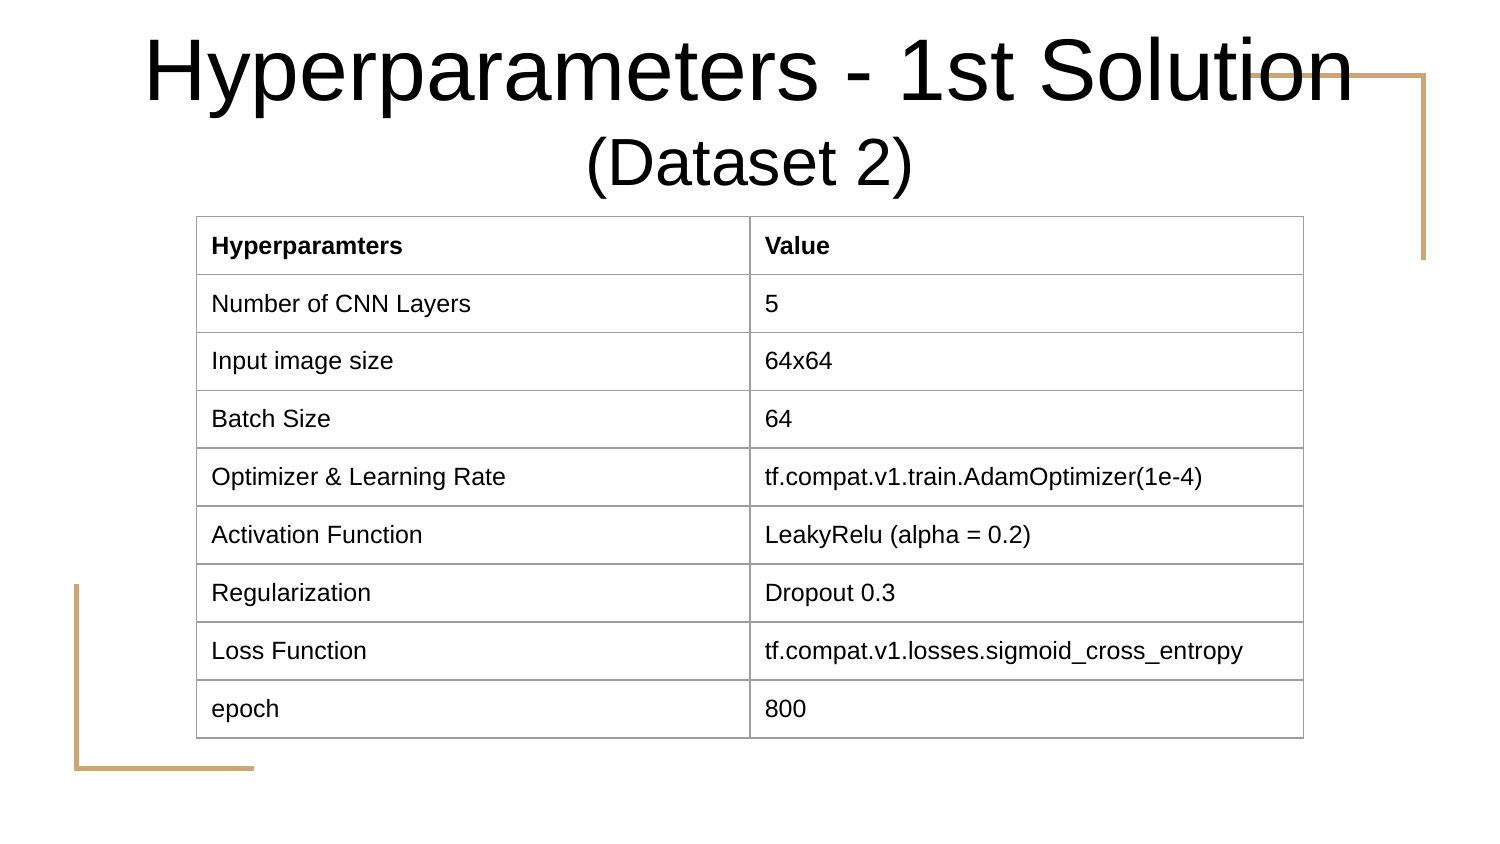

# Hyperparameters - 1st Solution
(Dataset 2)
| Hyperparamters | Value |
| --- | --- |
| Number of CNN Layers | 5 |
| Input image size | 64x64 |
| Batch Size | 64 |
| Optimizer & Learning Rate | tf.compat.v1.train.AdamOptimizer(1e-4) |
| Activation Function | LeakyRelu (alpha = 0.2) |
| Regularization | Dropout 0.3 |
| Loss Function | tf.compat.v1.losses.sigmoid\_cross\_entropy |
| epoch | 800 |